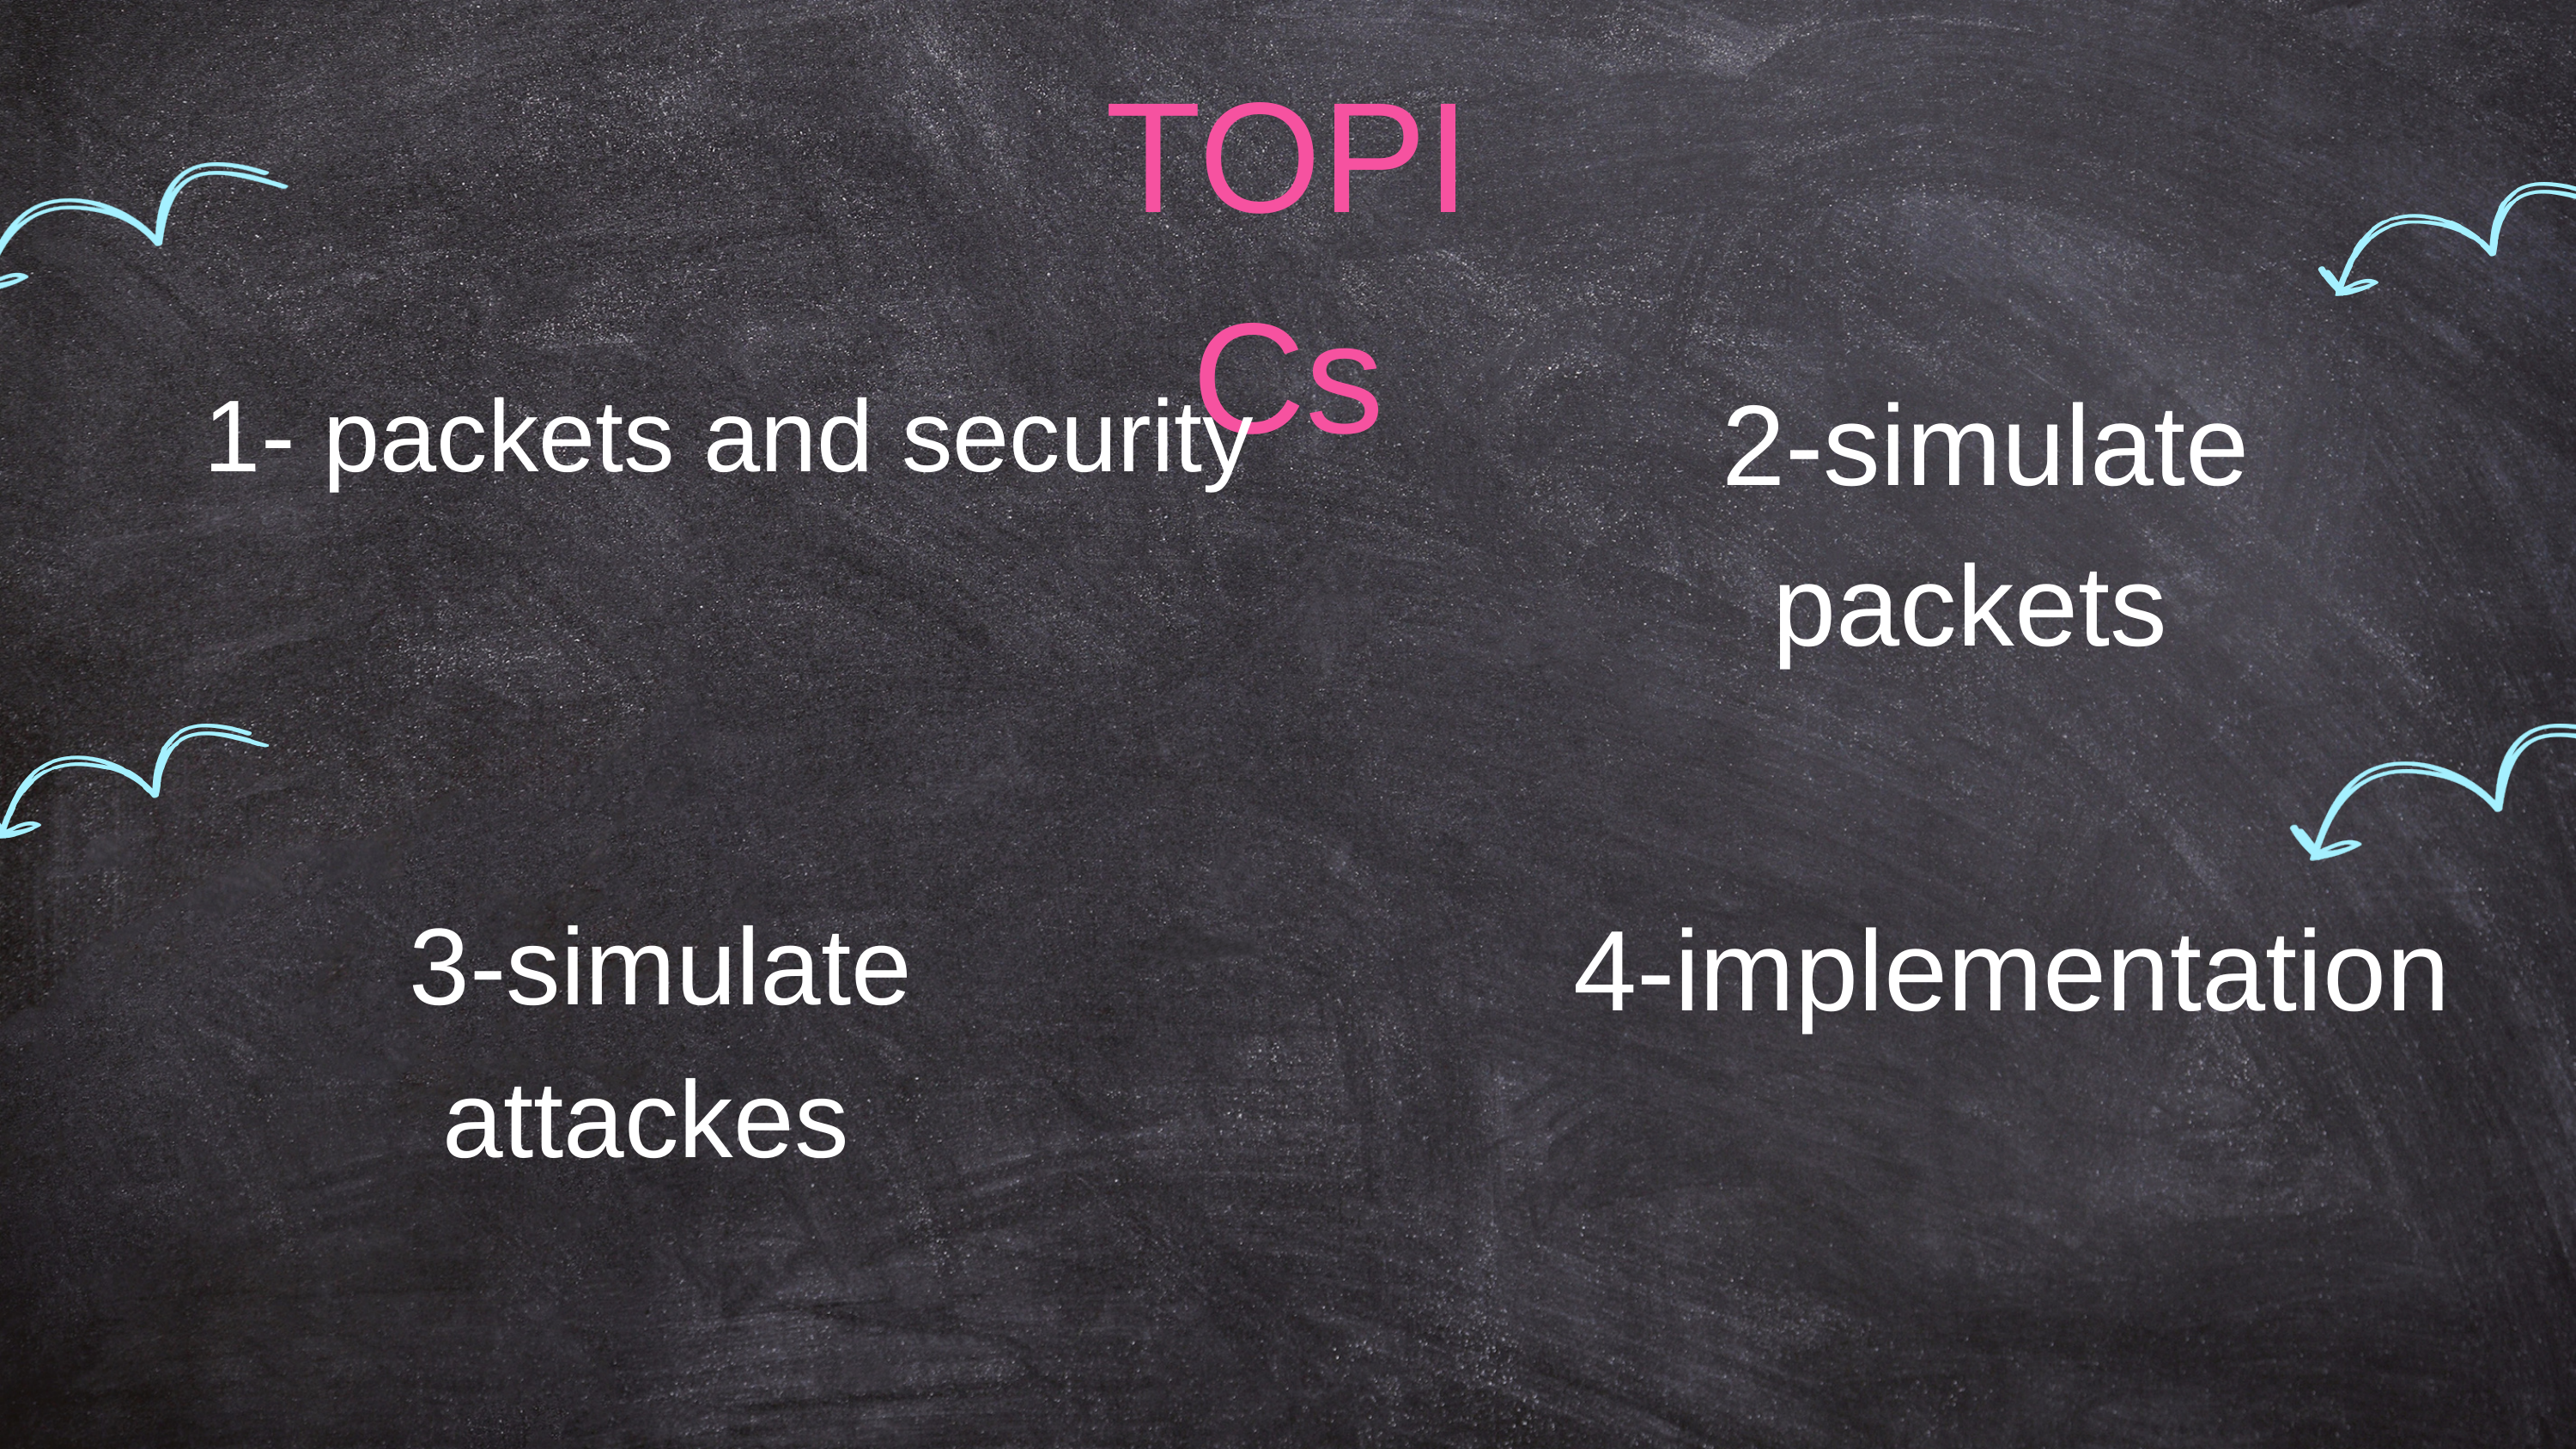

TOPICs

2-simulate packets
1- packets and security

3-simulate attackes
4-implementation